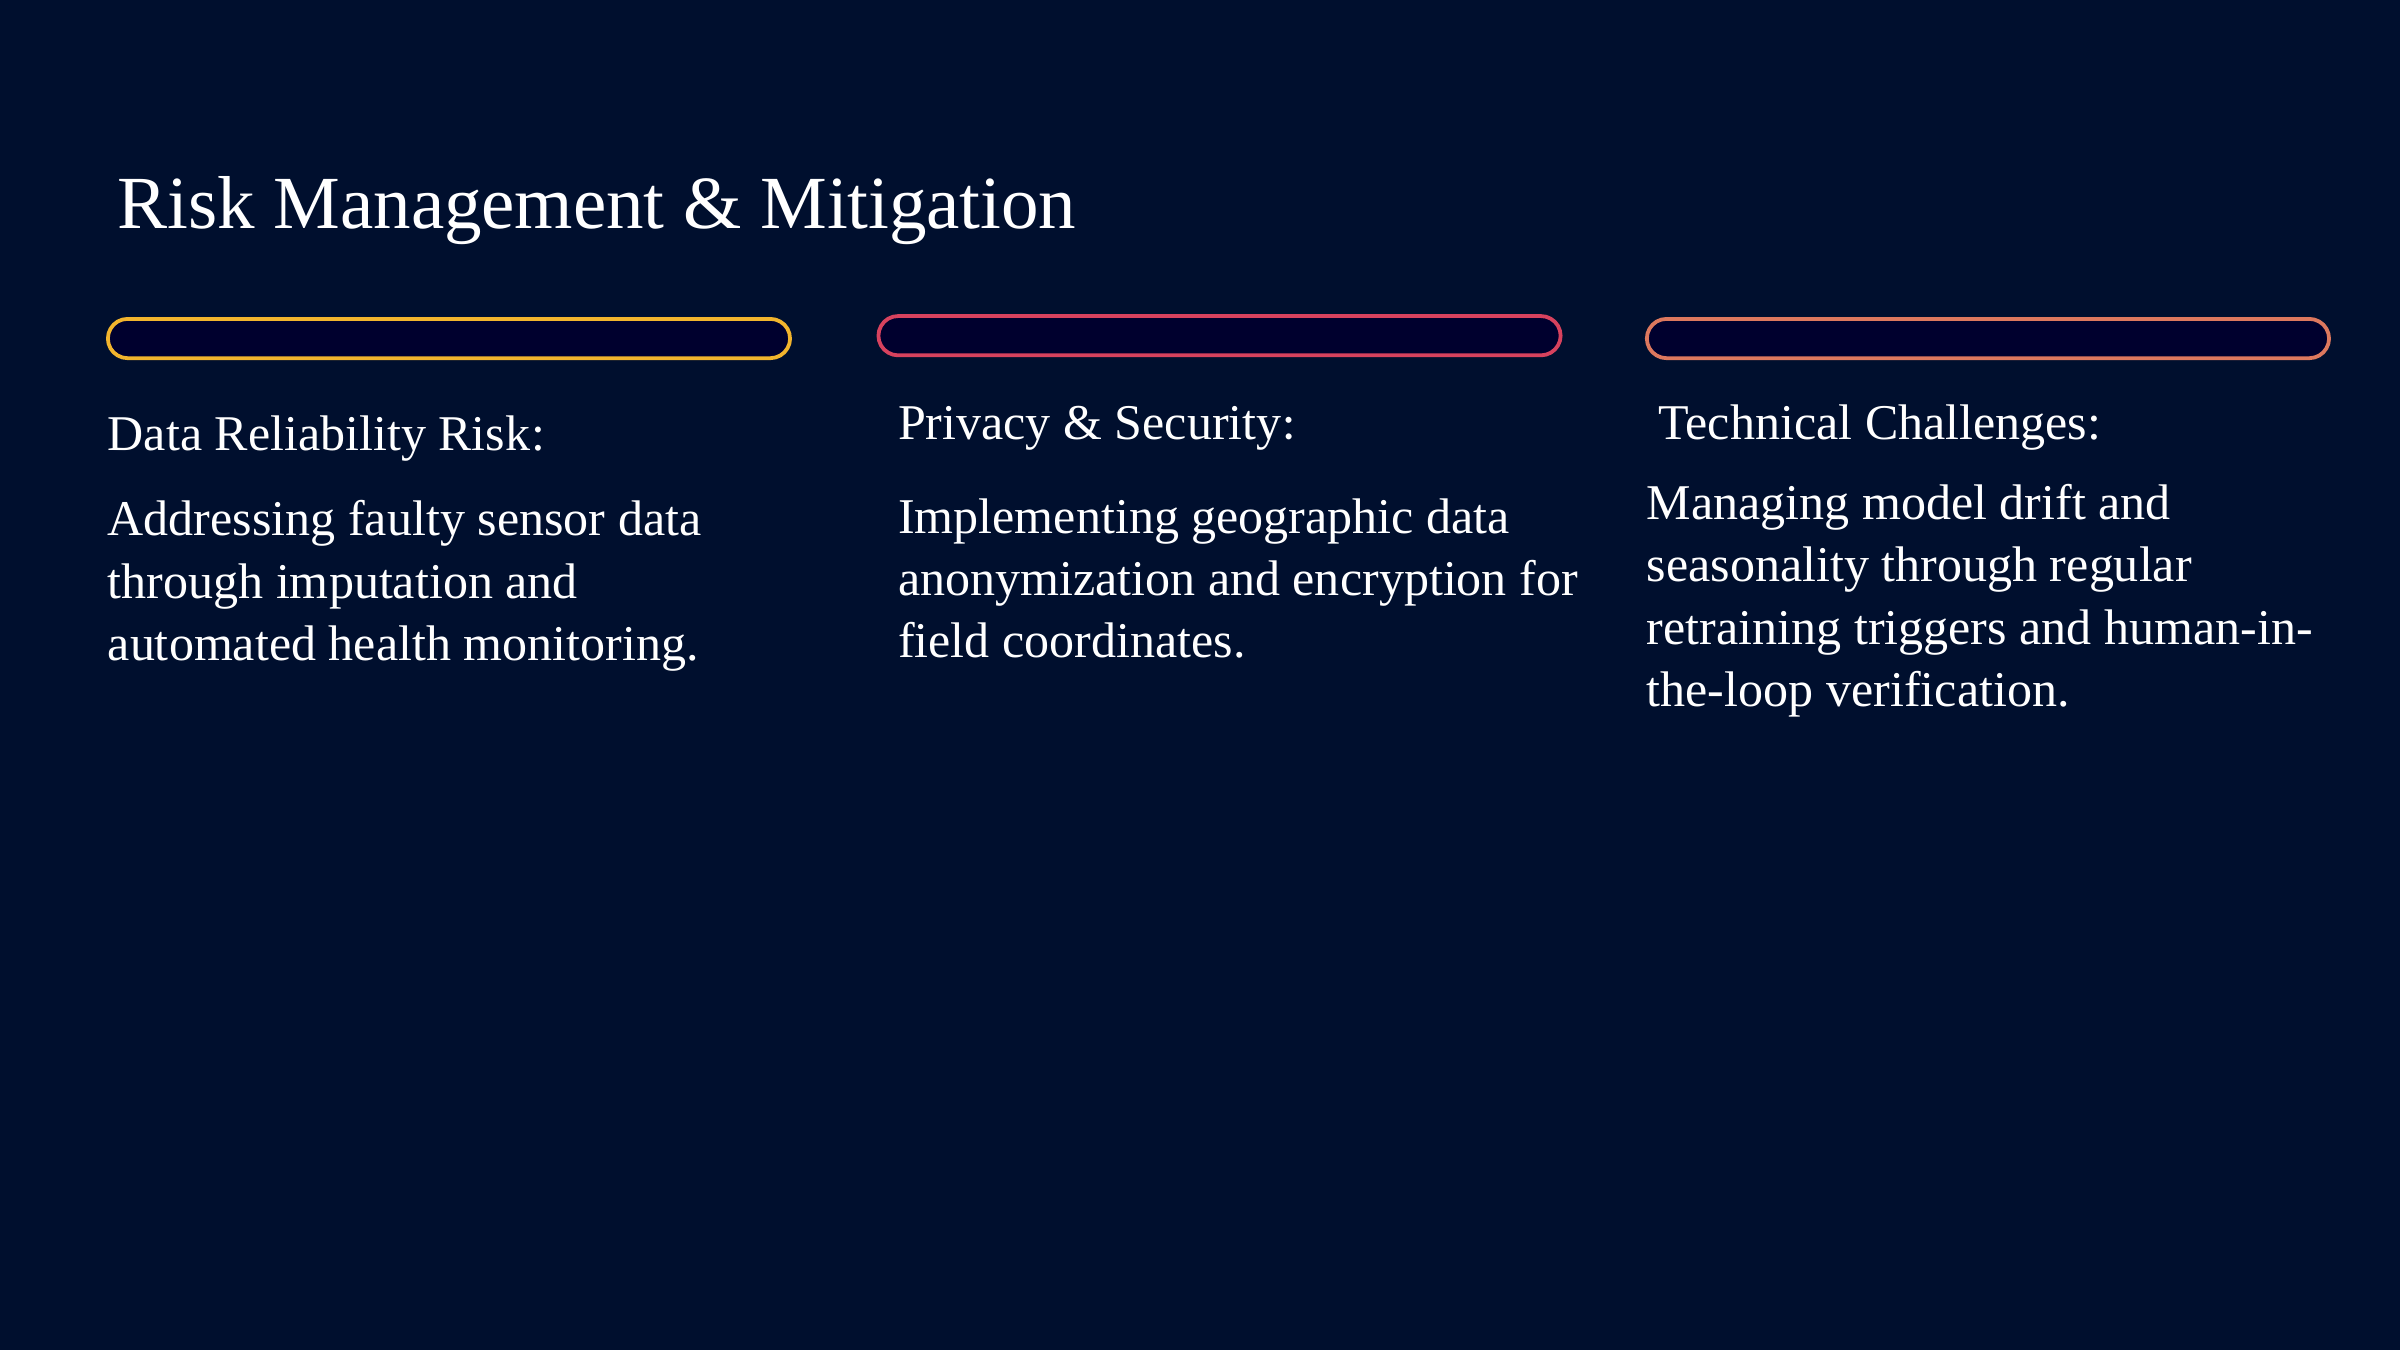

Risk Management & Mitigation

Technical Challenges:
Privacy & Security:
Data Reliability Risk:

Managing model drift and seasonality through regular retraining triggers and human-in-the-loop verification.
Implementing geographic data anonymization and encryption for field coordinates.
Addressing faulty sensor data through imputation and automated health monitoring.